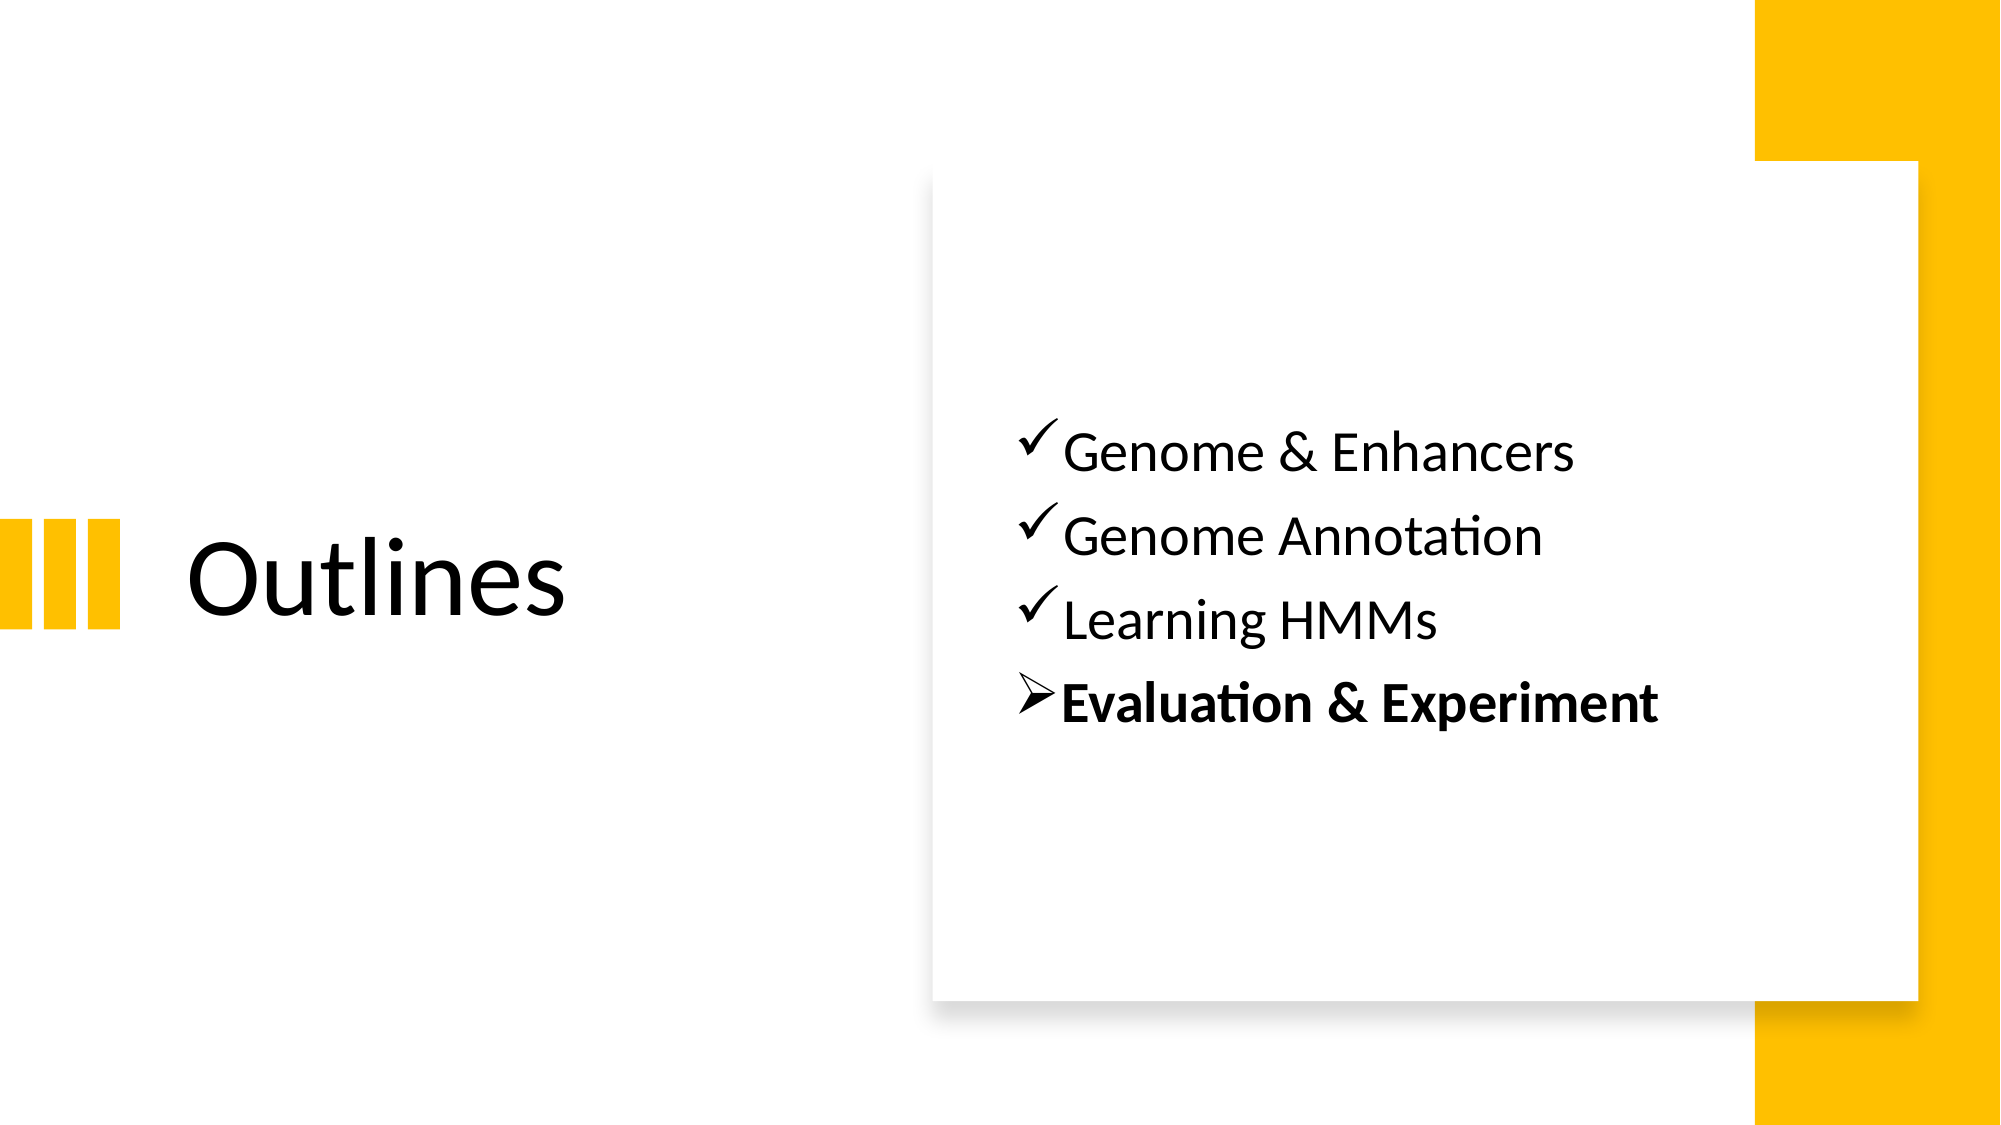

# Outlines
Genome & Enhancers
Genome Annotation
Learning HMMs
Evaluation & Experiment

88